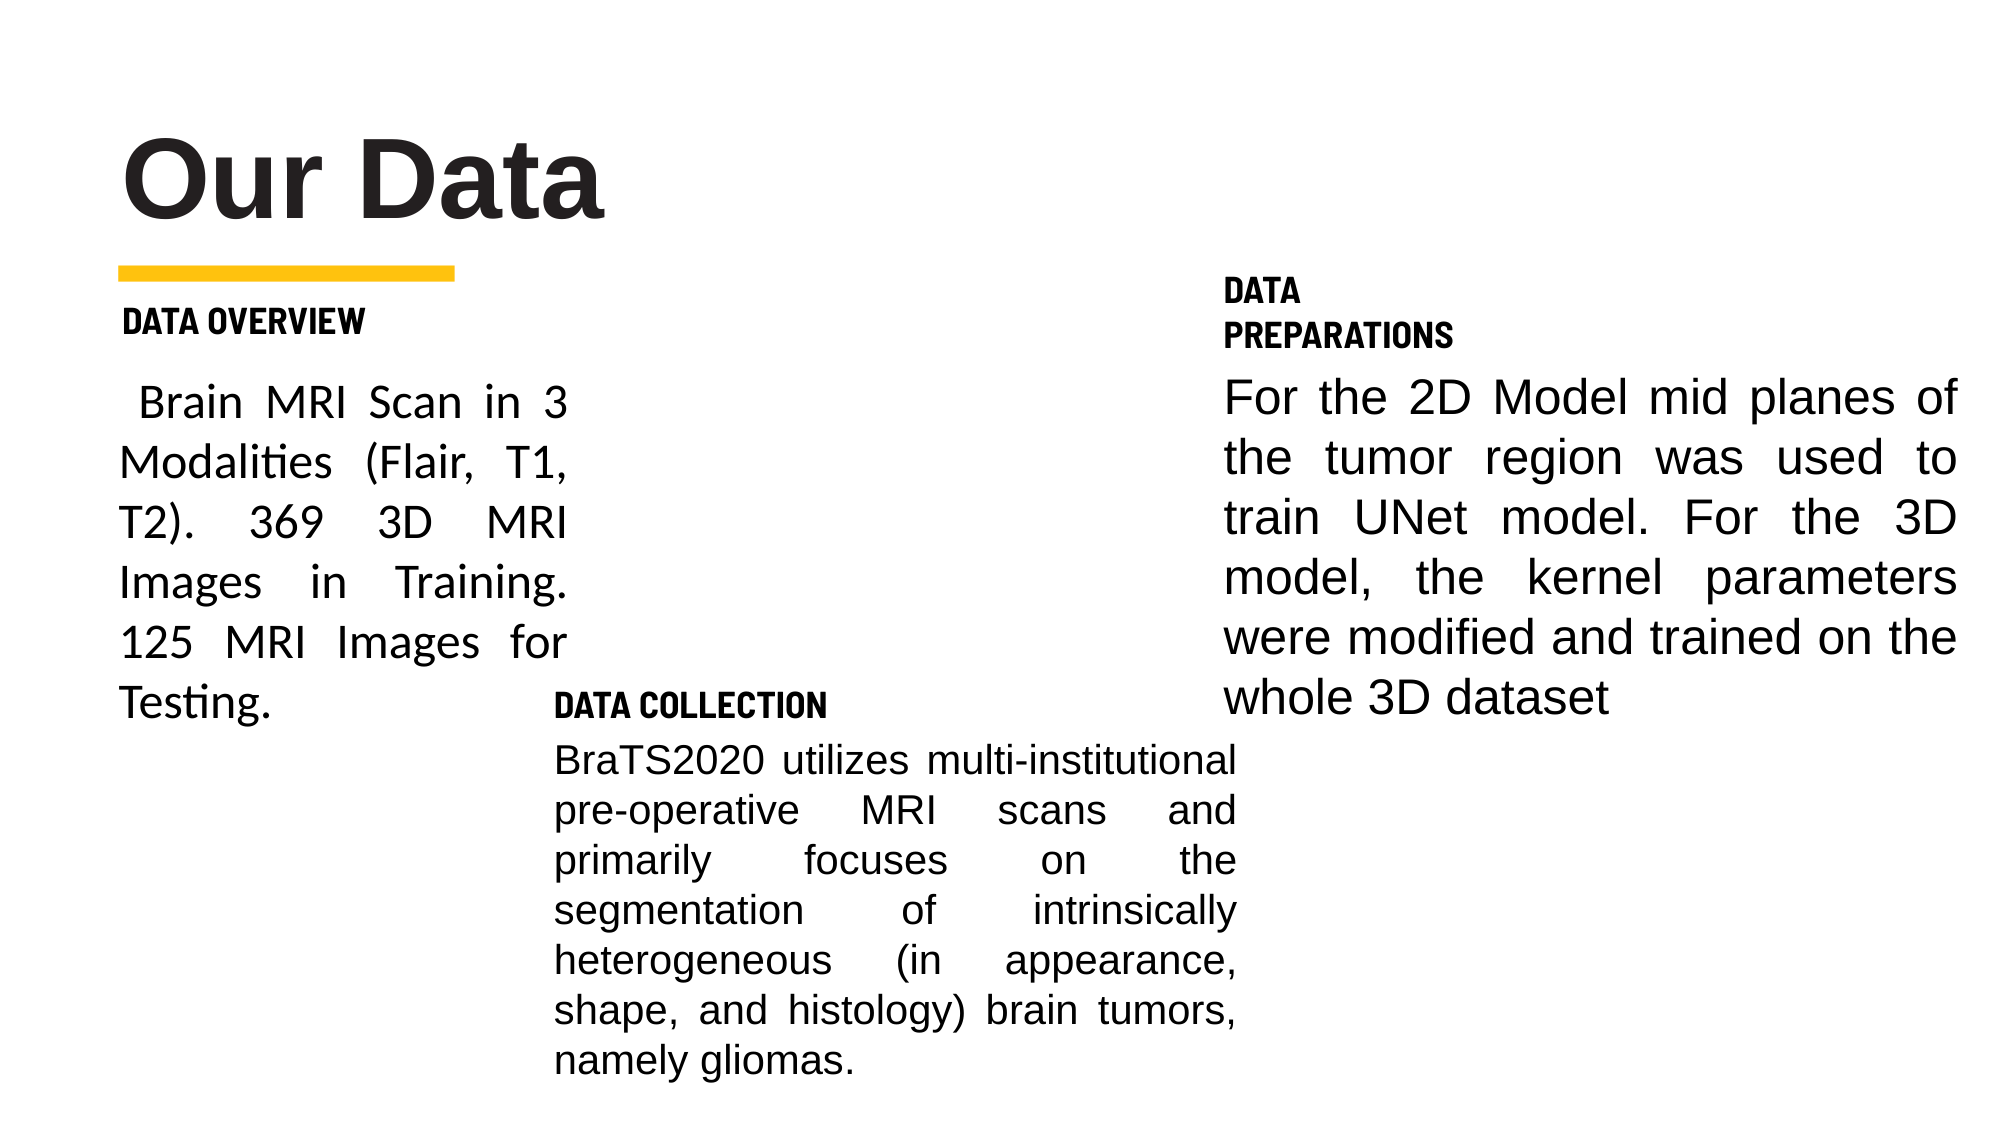

Our Data
DATA PREPARATIONS
   DATA OVERVIEW

For the 2D Model mid planes of the tumor region was used to train UNet model. For the 3D model, the kernel parameters were modified and trained on the whole 3D dataset

  Brain MRI Scan in 3 Modalities (Flair, T1, T2). 369 3D MRI Images in Training. 125 MRI Images for Testing.
DATA COLLECTION

BraTS2020 utilizes multi-institutional pre-operative MRI scans and primarily focuses on the segmentation of intrinsically heterogeneous (in appearance, shape, and histology) brain tumors, namely gliomas.